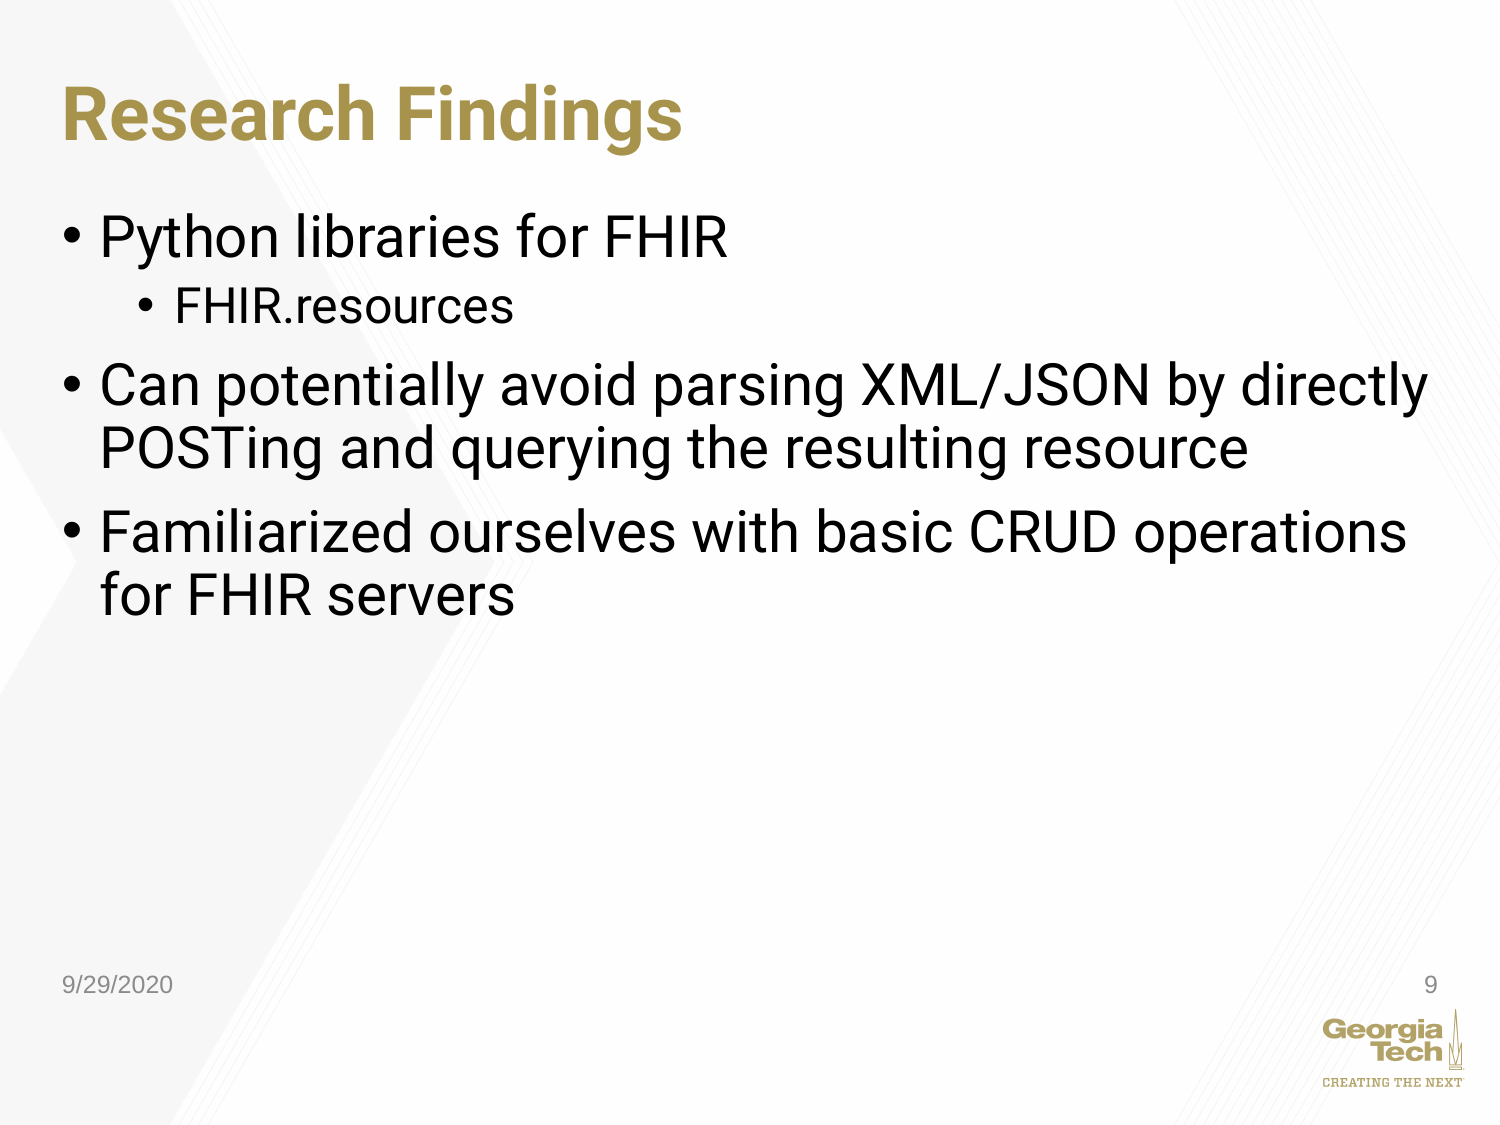

# Research Findings
Python libraries for FHIR
FHIR.resources
Can potentially avoid parsing XML/JSON by directly POSTing and querying the resulting resource
Familiarized ourselves with basic CRUD operations for FHIR servers
9/29/2020
9